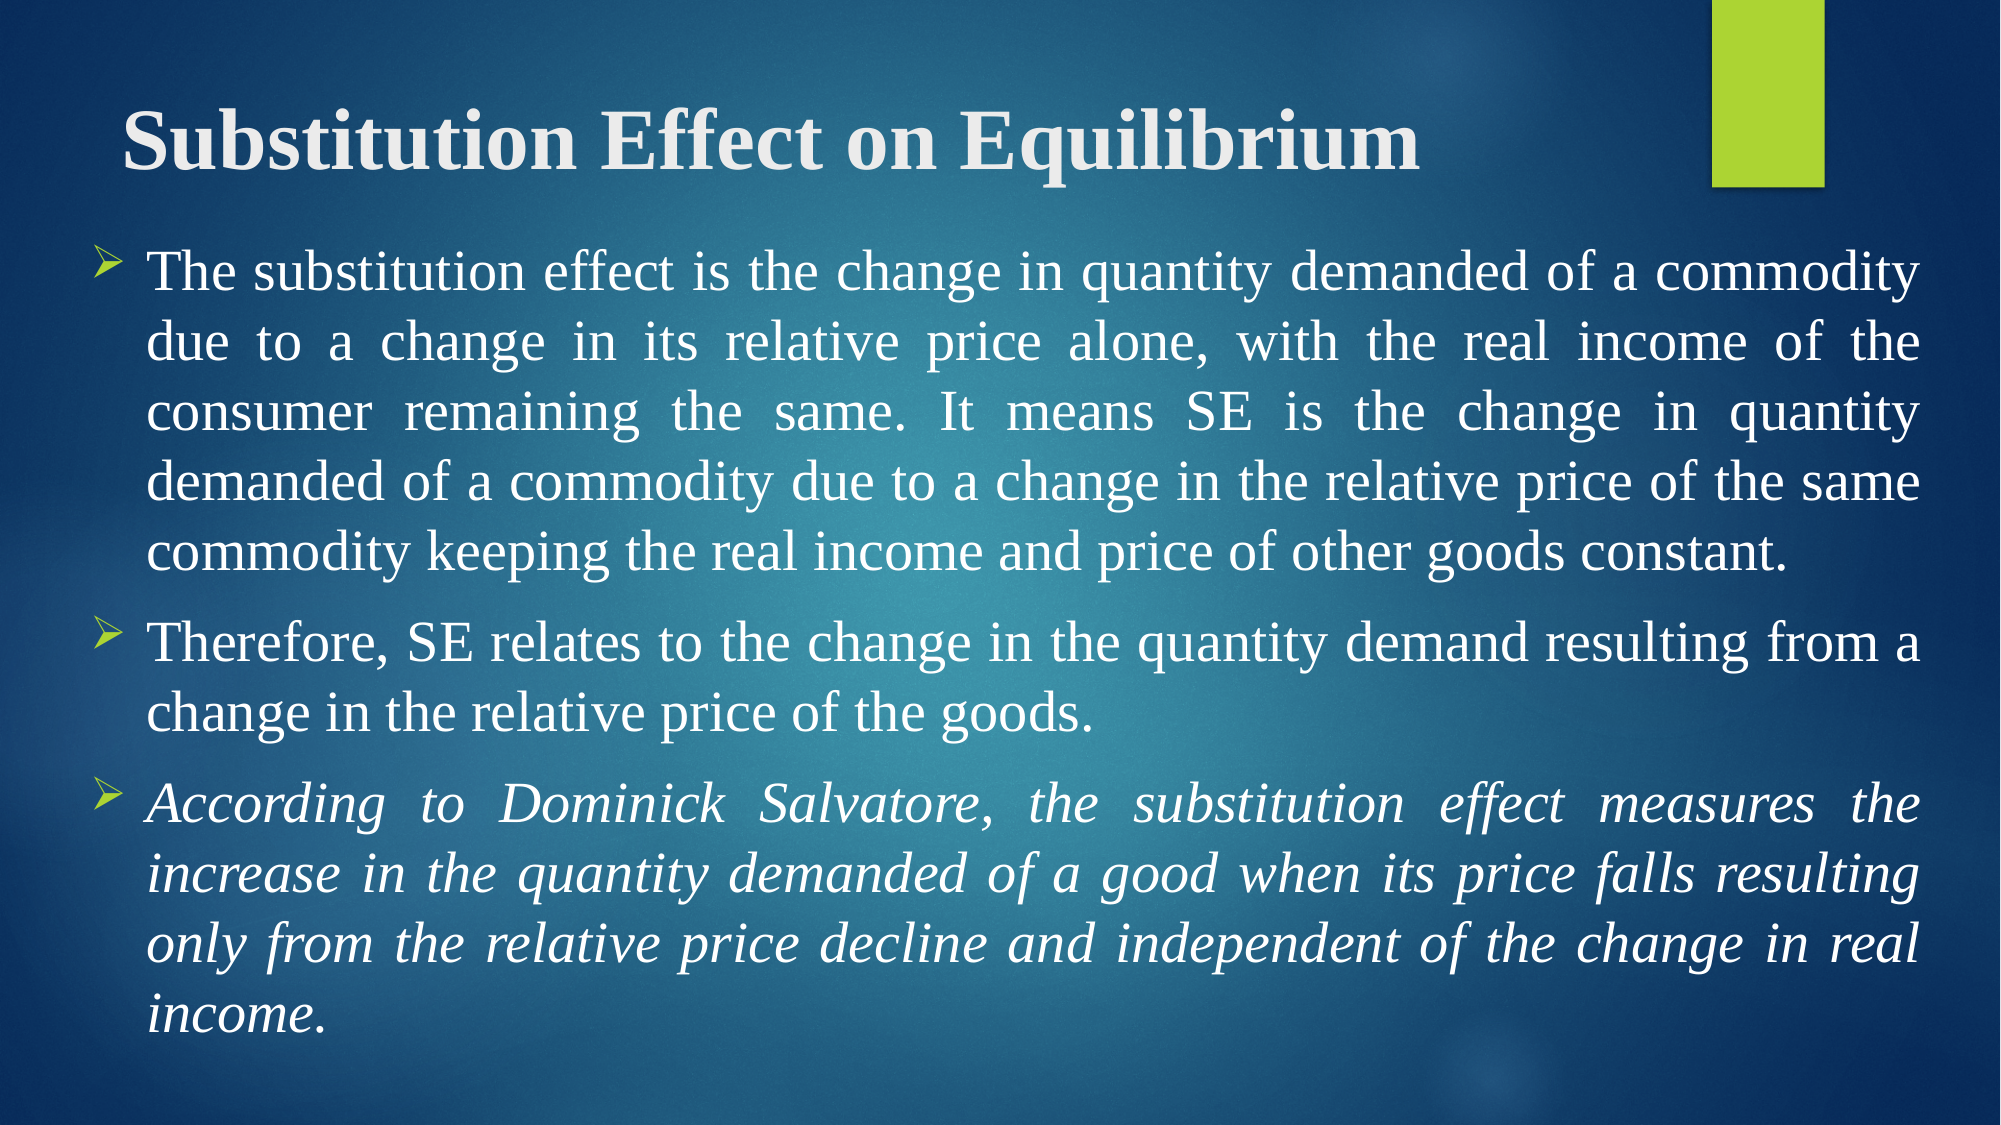

# Substitution Effect on Equilibrium
The substitution effect is the change in quantity demanded of a commodity due to a change in its relative price alone, with the real income of the consumer remaining the same. It means SE is the change in quantity demanded of a commodity due to a change in the relative price of the same commodity keeping the real income and price of other goods constant.
Therefore, SE relates to the change in the quantity demand resulting from a change in the relative price of the goods.
According to Dominick Salvatore, the substitution effect measures the increase in the quantity demanded of a good when its price falls resulting only from the relative price decline and independent of the change in real income.